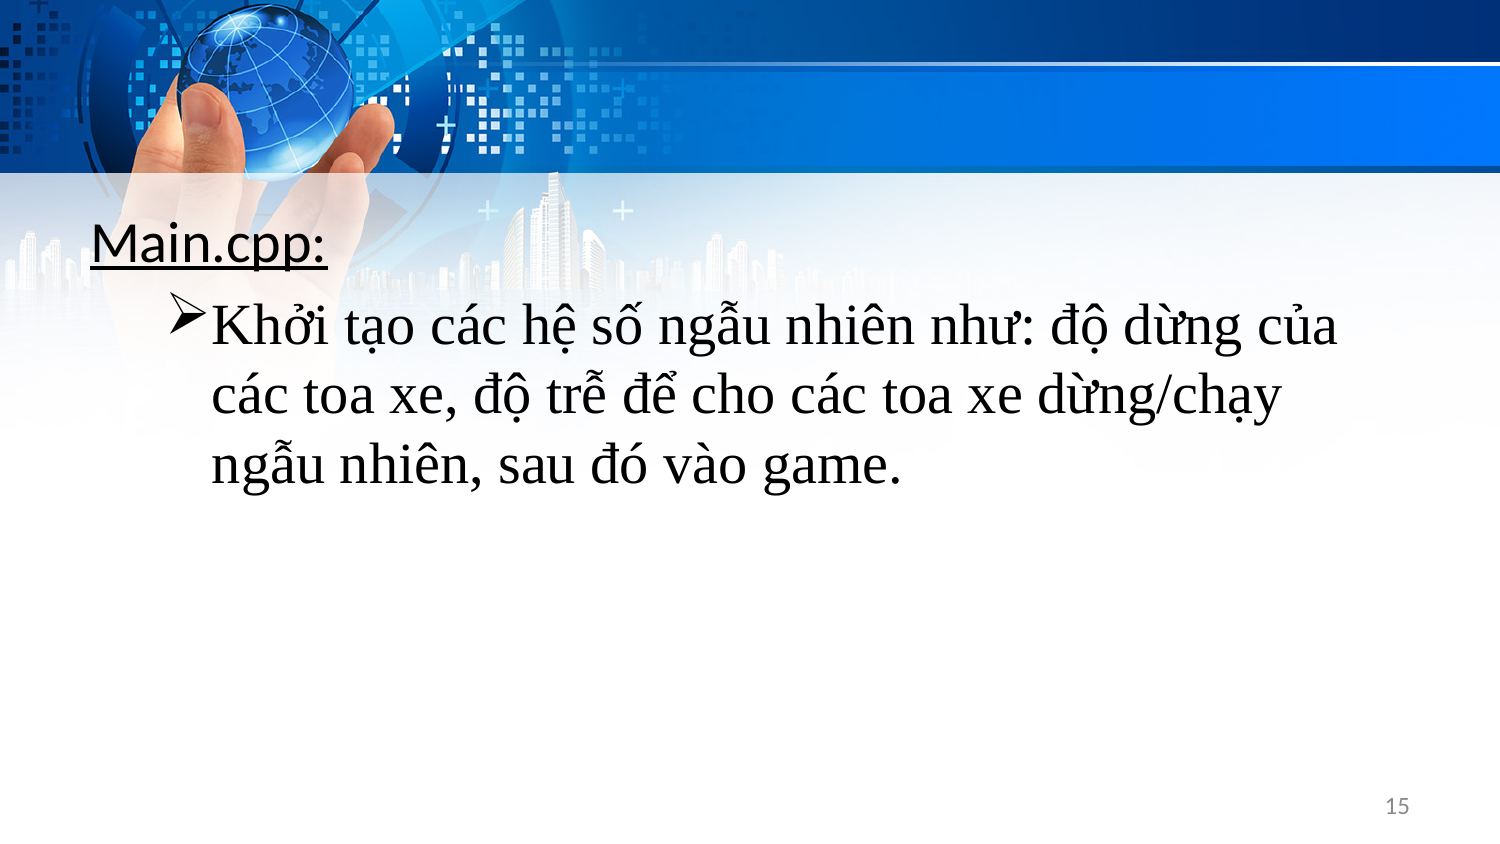

Main.cpp:
Khởi tạo các hệ số ngẫu nhiên như: độ dừng của các toa xe, độ trễ để cho các toa xe dừng/chạy ngẫu nhiên, sau đó vào game.

15